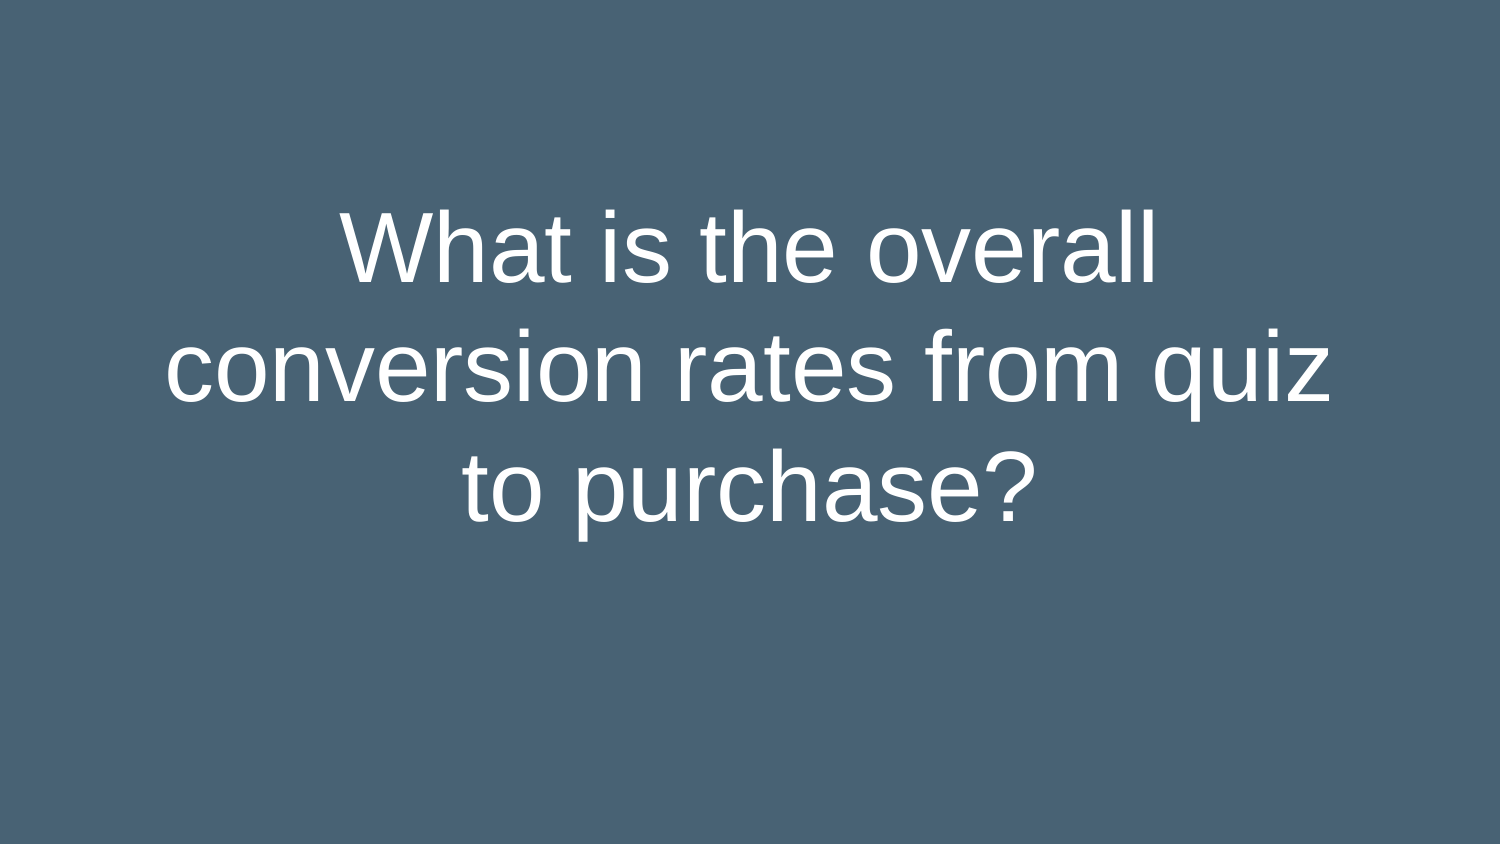

What is the overall conversion rates from quiz to purchase?